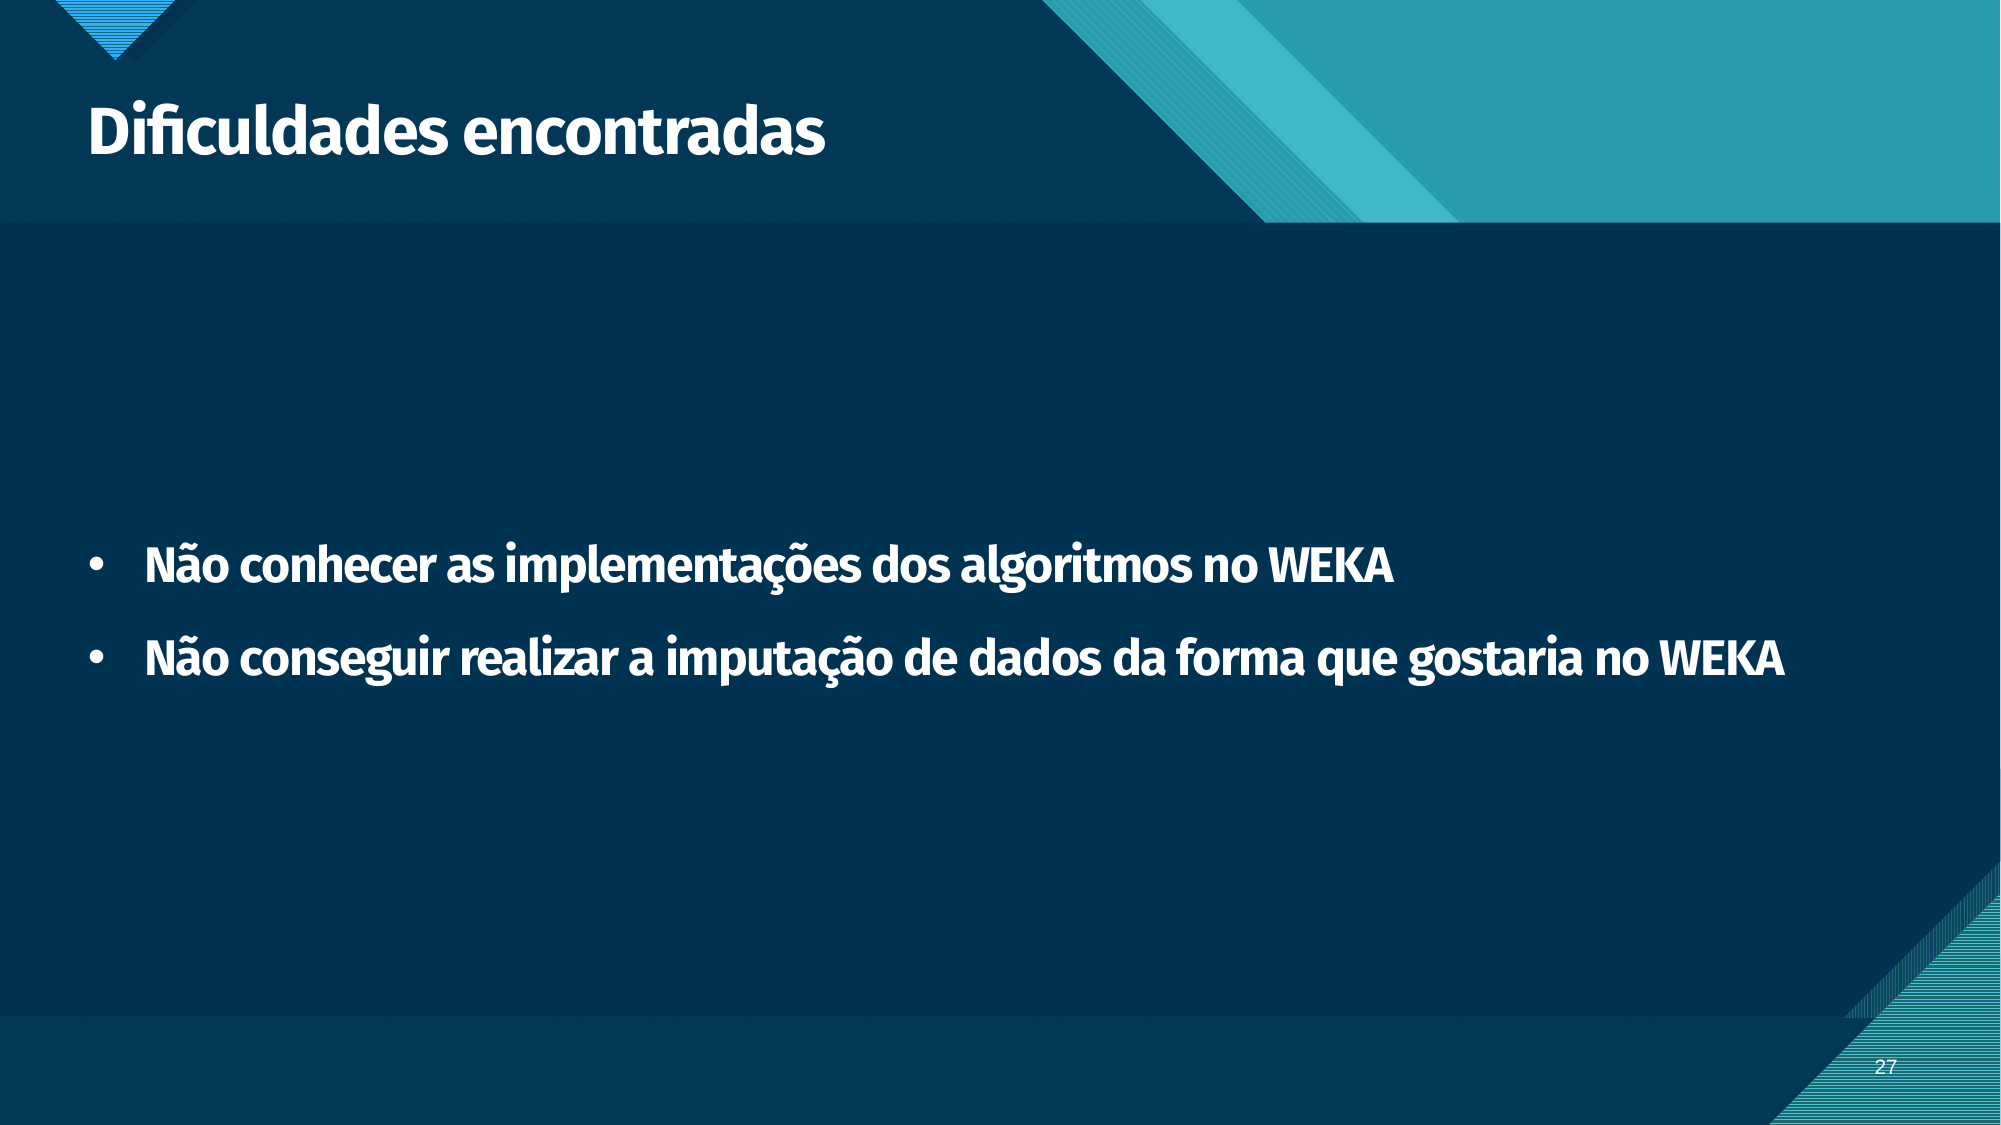

# Dificuldades encontradas
Não conhecer as implementações dos algoritmos no WEKA
Não conseguir realizar a imputação de dados da forma que gostaria no WEKA
27